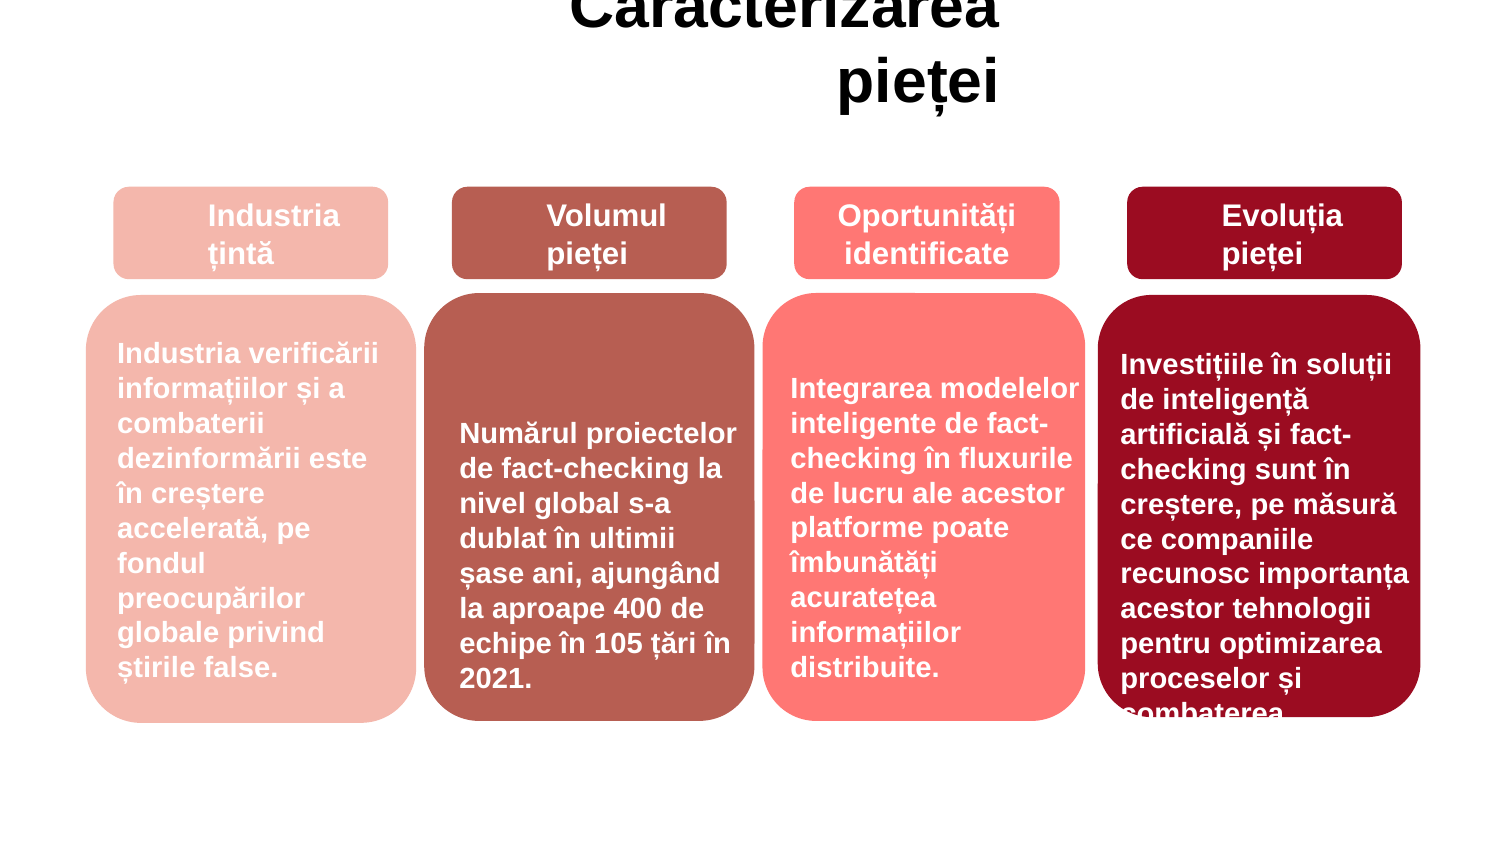

# Caracterizarea pieței
Industria țintă
Volumul pieței
Oportunități identificate
Evoluția pieței

Numărul proiectelor de fact-checking la nivel global s-a dublat în ultimii șase ani, ajungând la aproape 400 de echipe în 105 țări în 2021.

Integrarea modelelor inteligente de fact-checking în fluxurile de lucru ale acestor platforme poate îmbunătăți acuratețea informațiilor distribuite.

Industria verificării informațiilor și a combaterii dezinformării este în creștere accelerată, pe fondul preocupărilor globale privind știrile false.

Investițiile în soluții de inteligență artificială și fact-checking sunt în creștere, pe măsură ce companiile recunosc importanța acestor tehnologii pentru optimizarea proceselor și combaterea dezinformării